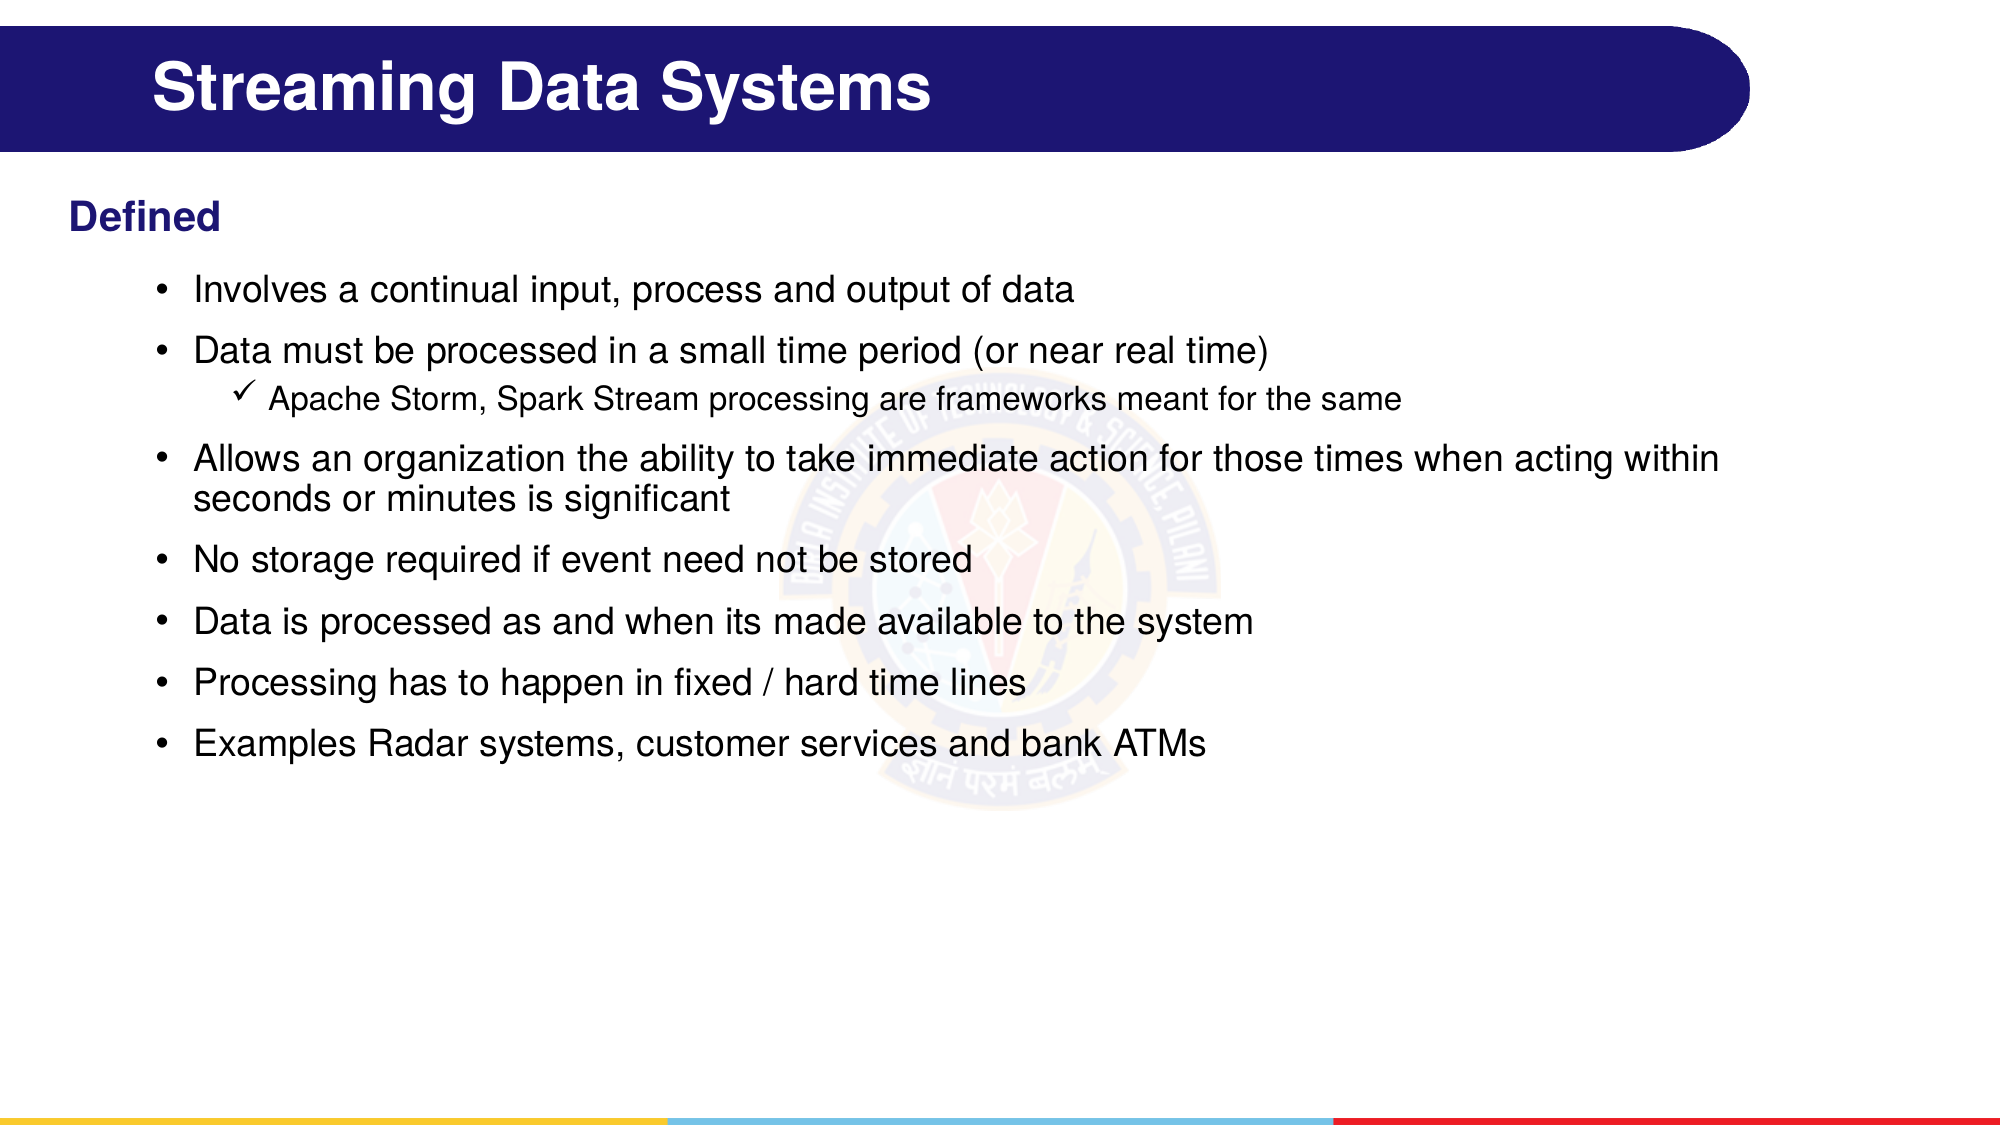

# Streaming Data Systems
Defined
Involves a continual input, process and output of data
Data must be processed in a small time period (or near real time)
Apache Storm, Spark Stream processing are frameworks meant for the same
Allows an organization the ability to take immediate action for those times when acting within seconds or minutes is significant
No storage required if event need not be stored
Data is processed as and when its made available to the system
Processing has to happen in fixed / hard time lines
Examples Radar systems, customer services and bank ATMs